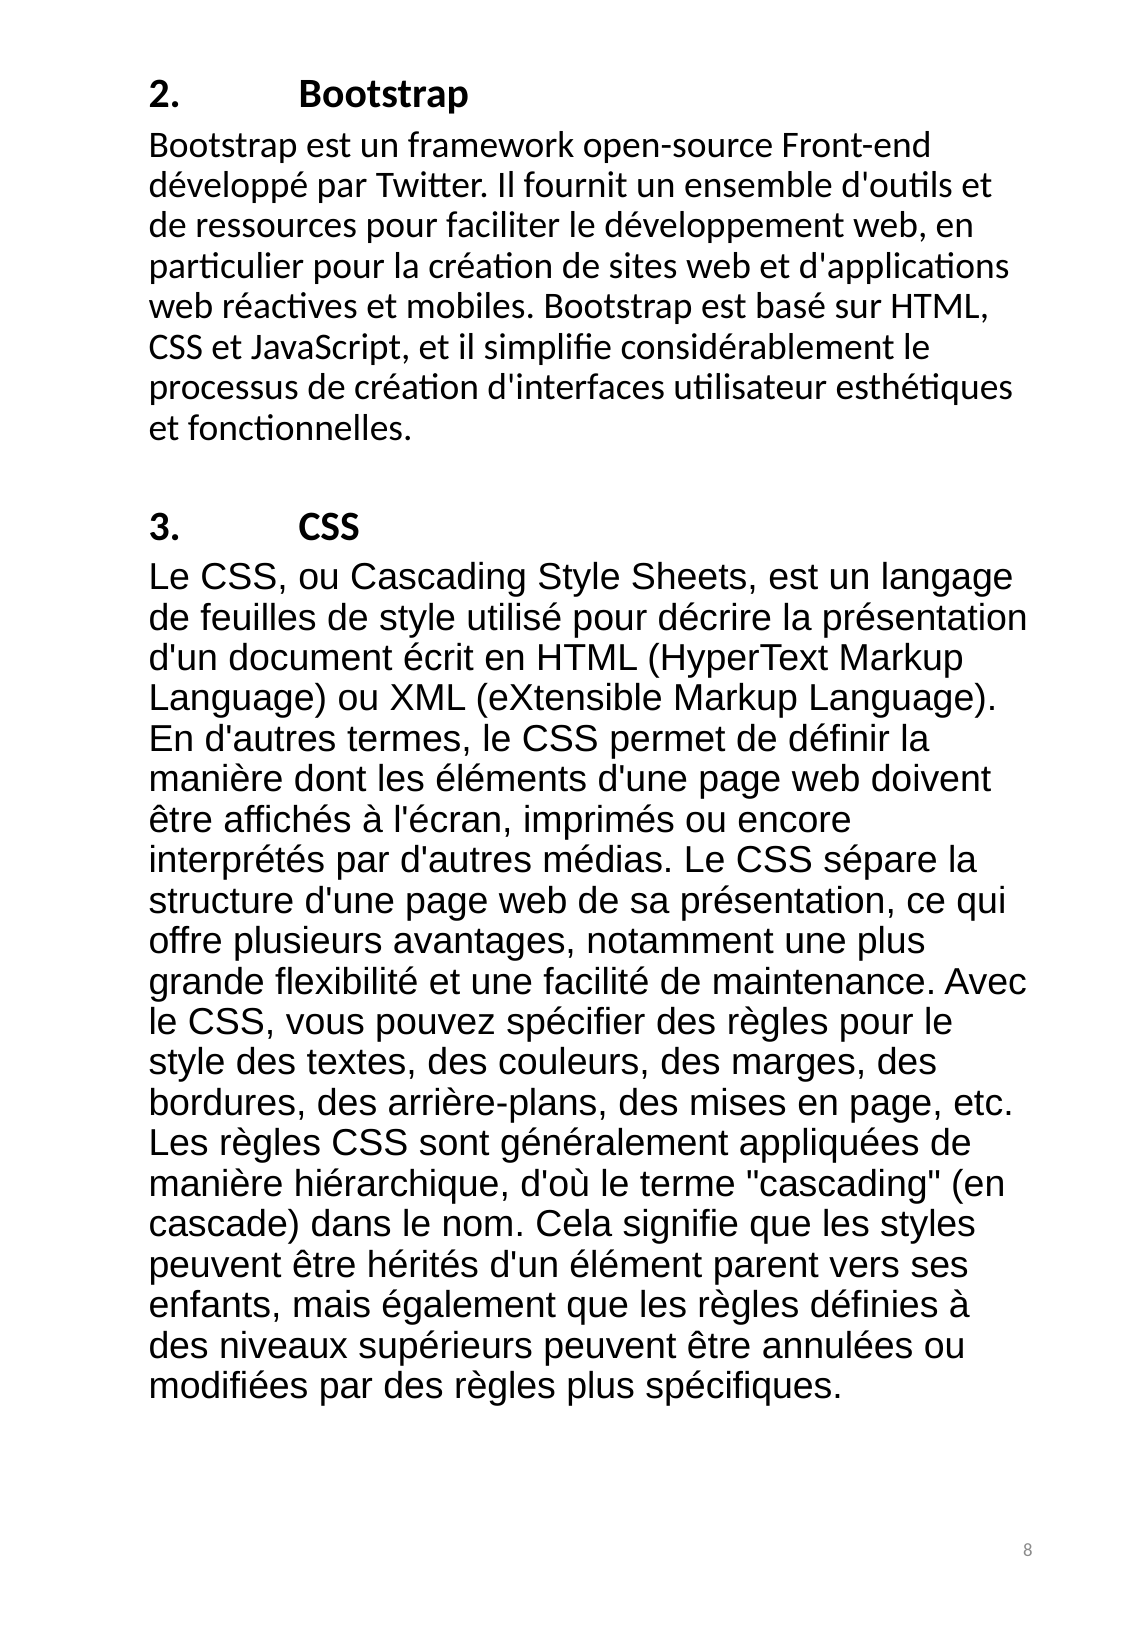

2.	Bootstrap
Bootstrap est un framework open-source Front-end développé par Twitter. Il fournit un ensemble d'outils et de ressources pour faciliter le développement web, en particulier pour la création de sites web et d'applications web réactives et mobiles. Bootstrap est basé sur HTML, CSS et JavaScript, et il simplifie considérablement le processus de création d'interfaces utilisateur esthétiques et fonctionnelles.

3.	CSS
Le CSS, ou Cascading Style Sheets, est un langage de feuilles de style utilisé pour décrire la présentation d'un document écrit en HTML (HyperText Markup Language) ou XML (eXtensible Markup Language). En d'autres termes, le CSS permet de définir la manière dont les éléments d'une page web doivent être affichés à l'écran, imprimés ou encore interprétés par d'autres médias. Le CSS sépare la structure d'une page web de sa présentation, ce qui offre plusieurs avantages, notamment une plus grande flexibilité et une facilité de maintenance. Avec le CSS, vous pouvez spécifier des règles pour le style des textes, des couleurs, des marges, des bordures, des arrière-plans, des mises en page, etc. Les règles CSS sont généralement appliquées de manière hiérarchique, d'où le terme "cascading" (en cascade) dans le nom. Cela signifie que les styles peuvent être hérités d'un élément parent vers ses enfants, mais également que les règles définies à des niveaux supérieurs peuvent être annulées ou modifiées par des règles plus spécifiques.

8